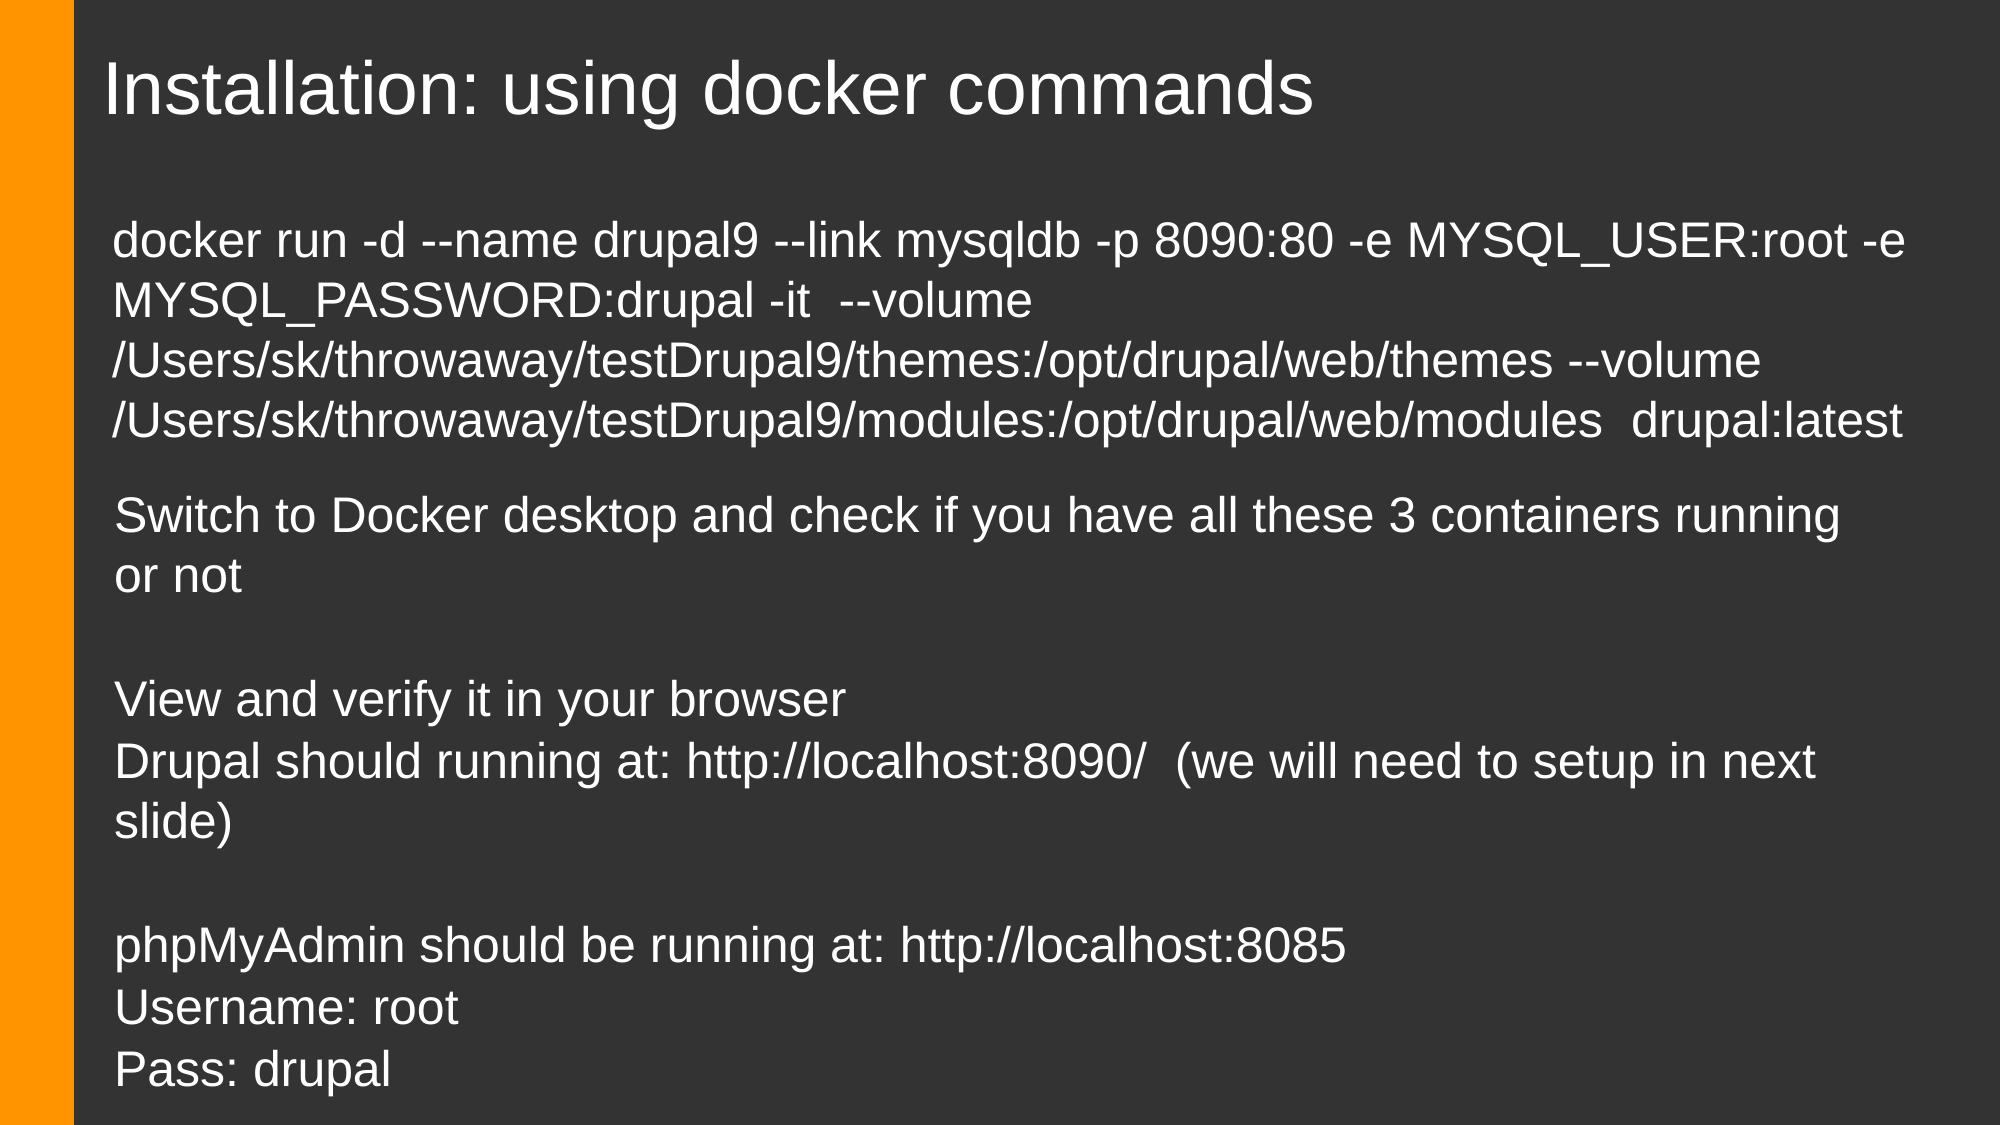

# Installation: using docker commands
docker run -d --name drupal9 --link mysqldb -p 8090:80 -e MYSQL_USER:root -e MYSQL_PASSWORD:drupal -it  --volume /Users/sk/throwaway/testDrupal9/themes:/opt/drupal/web/themes --volume /Users/sk/throwaway/testDrupal9/modules:/opt/drupal/web/modules  drupal:latest

Switch to Docker desktop and check if you have all these 3 containers running or not

View and verify it in your browser
Drupal should running at: http://localhost:8090/  (we will need to setup in next slide)

phpMyAdmin should be running at: http://localhost:8085
Username: root
Pass: drupal